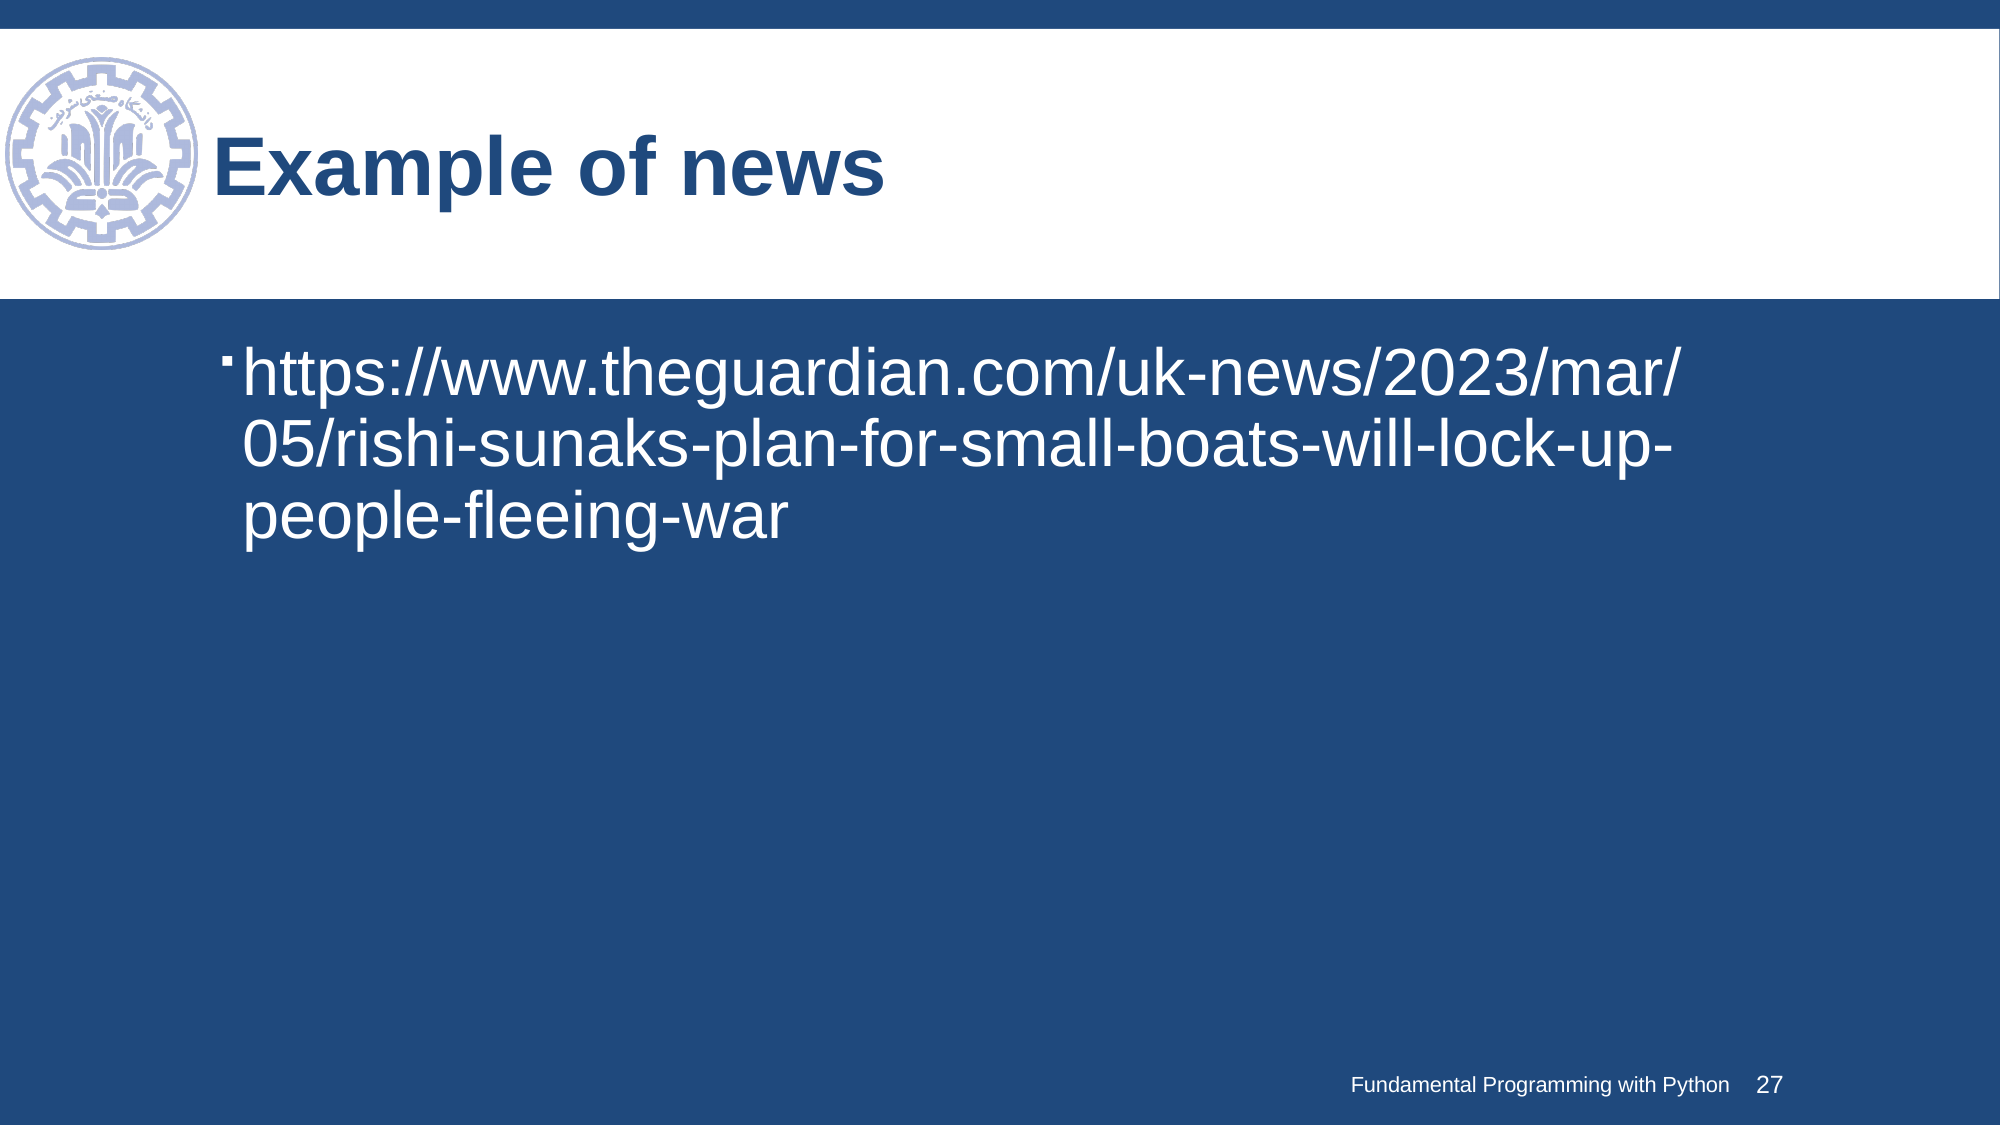

# Example of news
https://www.theguardian.com/uk-news/2023/mar/05/rishi-sunaks-plan-for-small-boats-will-lock-up-people-fleeing-war
Fundamental Programming with Python
27